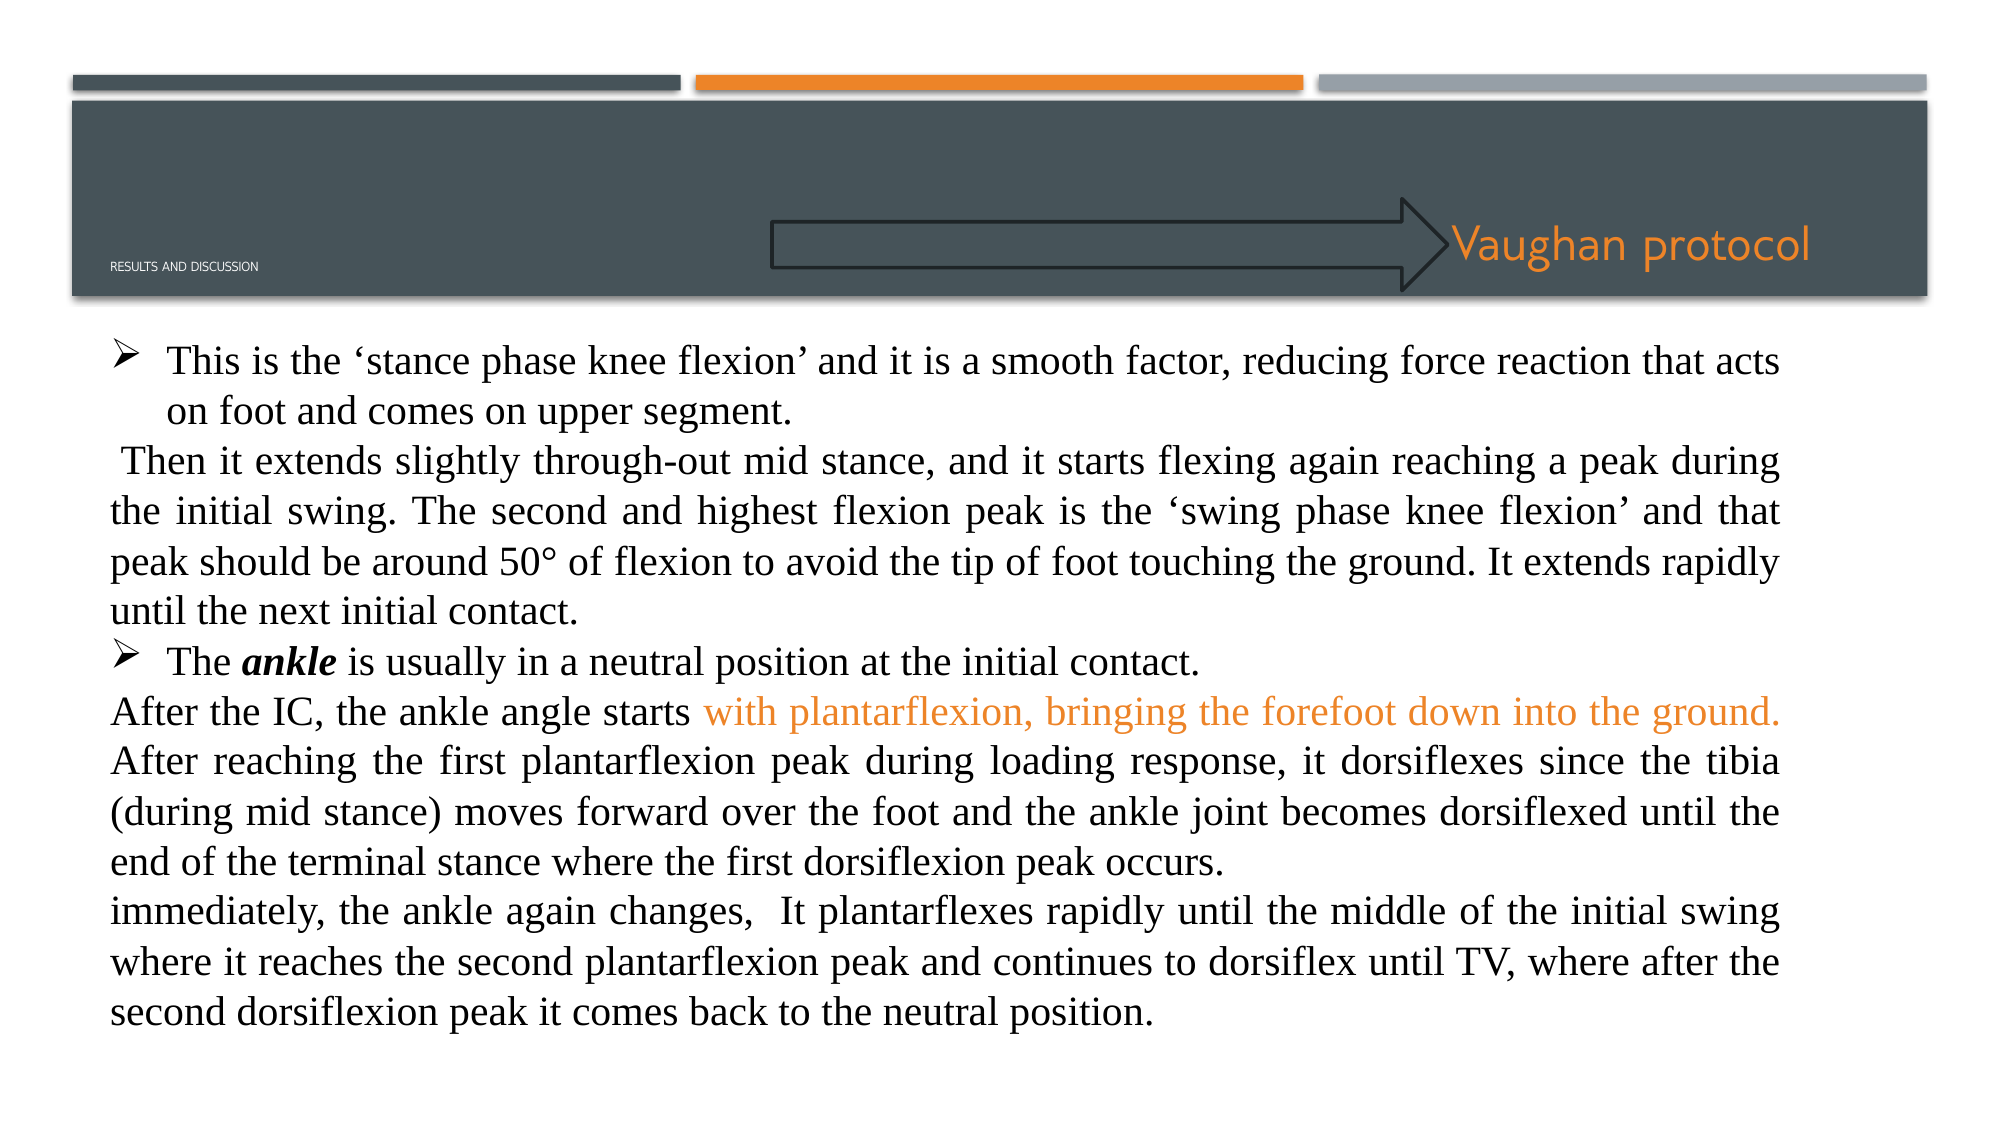

Vaughan protocol
# Results and discussion
This is the ‘stance phase knee flexion’ and it is a smooth factor, reducing force reaction that acts on foot and comes on upper segment.
 Then it extends slightly through-out mid stance, and it starts flexing again reaching a peak during the initial swing. The second and highest flexion peak is the ‘swing phase knee flexion’ and that peak should be around 50° of flexion to avoid the tip of foot touching the ground. It extends rapidly until the next initial contact.
The ankle is usually in a neutral position at the initial contact.
After the IC, the ankle angle starts with plantarflexion, bringing the forefoot down into the ground. After reaching the first plantarflexion peak during loading response, it dorsiflexes since the tibia (during mid stance) moves forward over the foot and the ankle joint becomes dorsiflexed until the end of the terminal stance where the first dorsiflexion peak occurs.
immediately, the ankle again changes,  It plantarflexes rapidly until the middle of the initial swing where it reaches the second plantarflexion peak and continues to dorsiflex until TV, where after the second dorsiflexion peak it comes back to the neutral position.